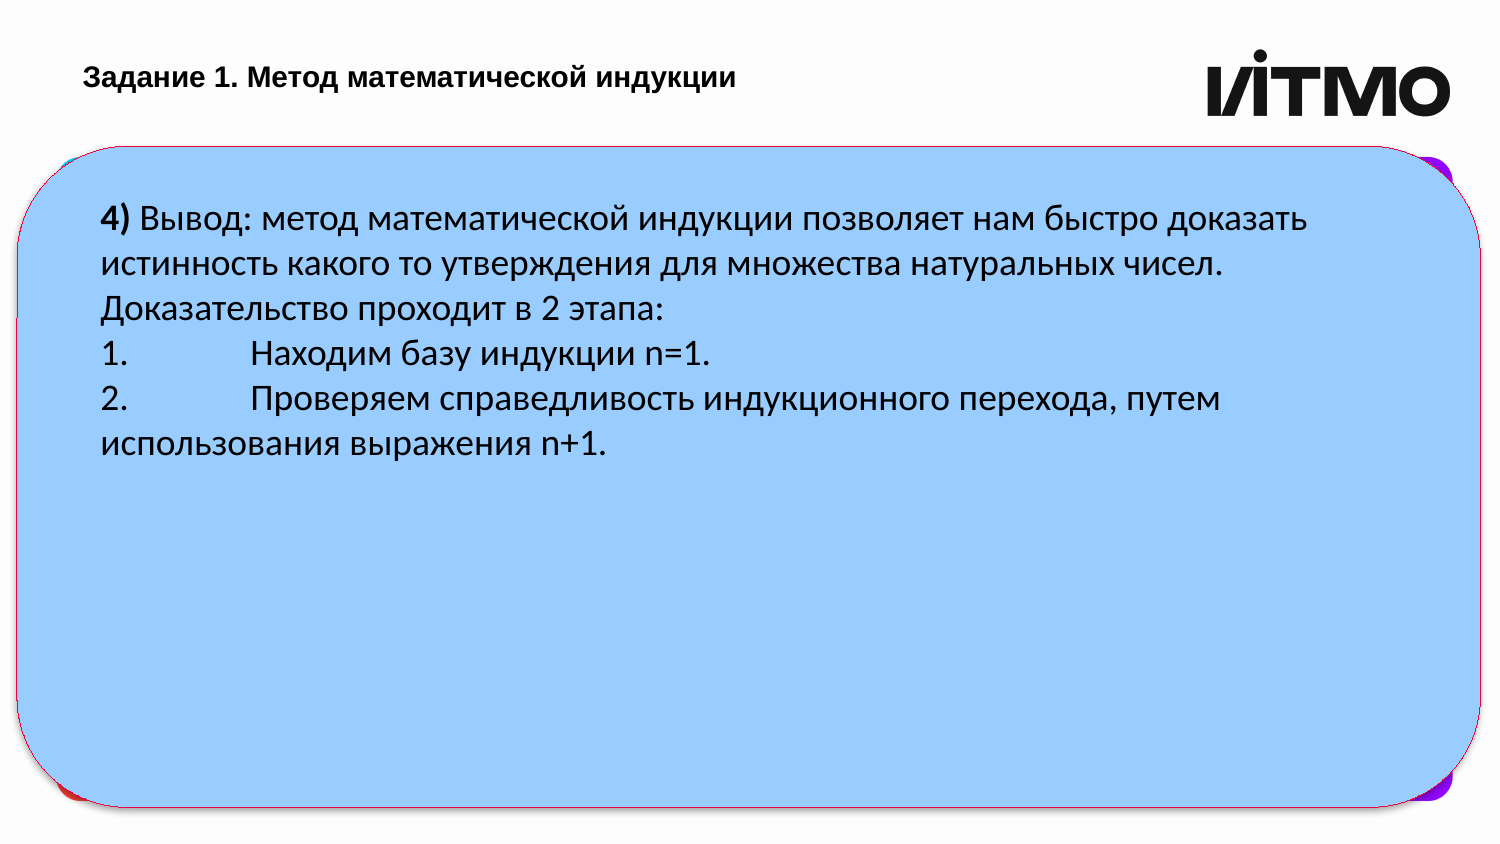

# Задание 1. Метод математической индукции

4) Вывод: метод математической индукции позволяет нам быстро доказать истинность какого то утверждения для множества натуральных чисел. Доказательство проходит в 2 этапа:
1.	Находим базу индукции n=1.
2.	Проверяем справедливость индукционного перехода, путем использования выражения n+1.